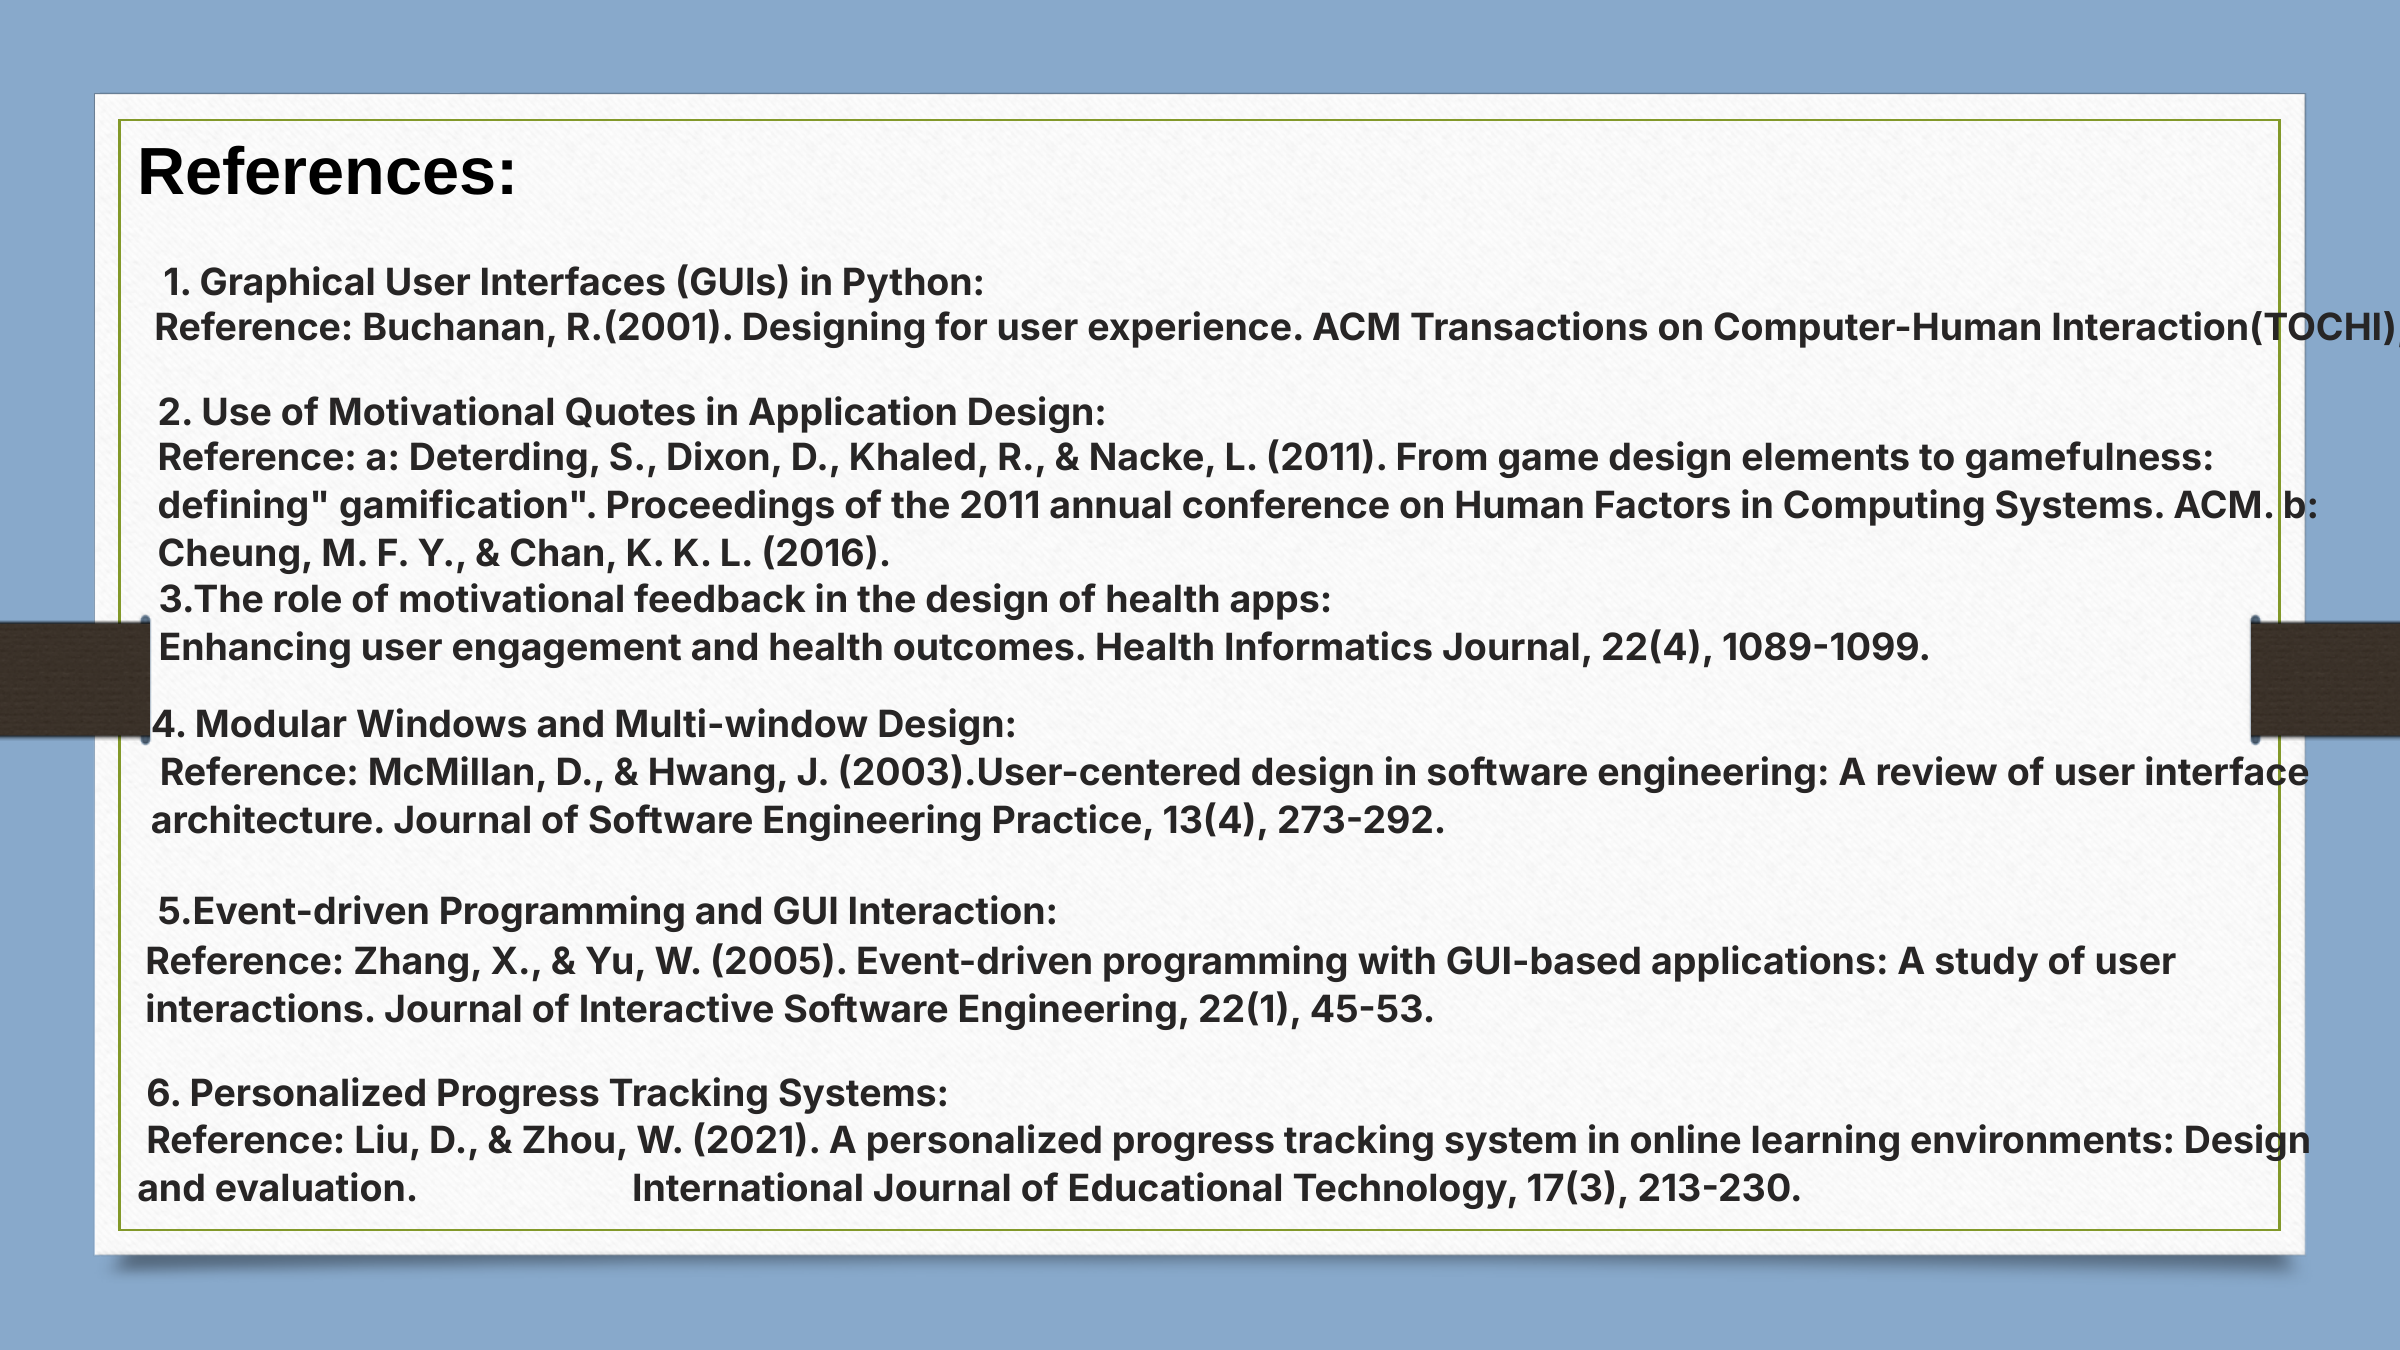

References:
  1. Graphical User Interfaces (GUIs) in Python:
 Reference: Buchanan, R.(2001). Designing for user experience. ACM Transactions on Computer-Human Interaction(TOCHI), 8(2), 155-179.
2. Use of Motivational Quotes in Application Design:
Reference: a: Deterding, S., Dixon, D., Khaled, R., & Nacke, L. (2011). From game design elements to gamefulness: defining" gamification". Proceedings of the 2011 annual conference on Human Factors in Computing Systems. ACM. b: Cheung, M. F. Y., & Chan, K. K. L. (2016).
3.The role of motivational feedback in the design of health apps:
Enhancing user engagement and health outcomes. Health Informatics Journal, 22(4), 1089-1099.
4. Modular Windows and Multi-window Design:
 Reference: McMillan, D., & Hwang, J. (2003).User-centered design in software engineering: A review of user interface architecture. Journal of Software Engineering Practice, 13(4), 273-292.
5.Event-driven Programming and GUI Interaction:
Reference: Zhang, X., & Yu, W. (2005). Event-driven programming with GUI-based applications: A study of user interactions. Journal of Interactive Software Engineering, 22(1), 45-53.
 6. Personalized Progress Tracking Systems:
 Reference: Liu, D., & Zhou, W. (2021). A personalized progress tracking system in online learning environments: Design and evaluation.                        International Journal of Educational Technology, 17(3), 213-230.